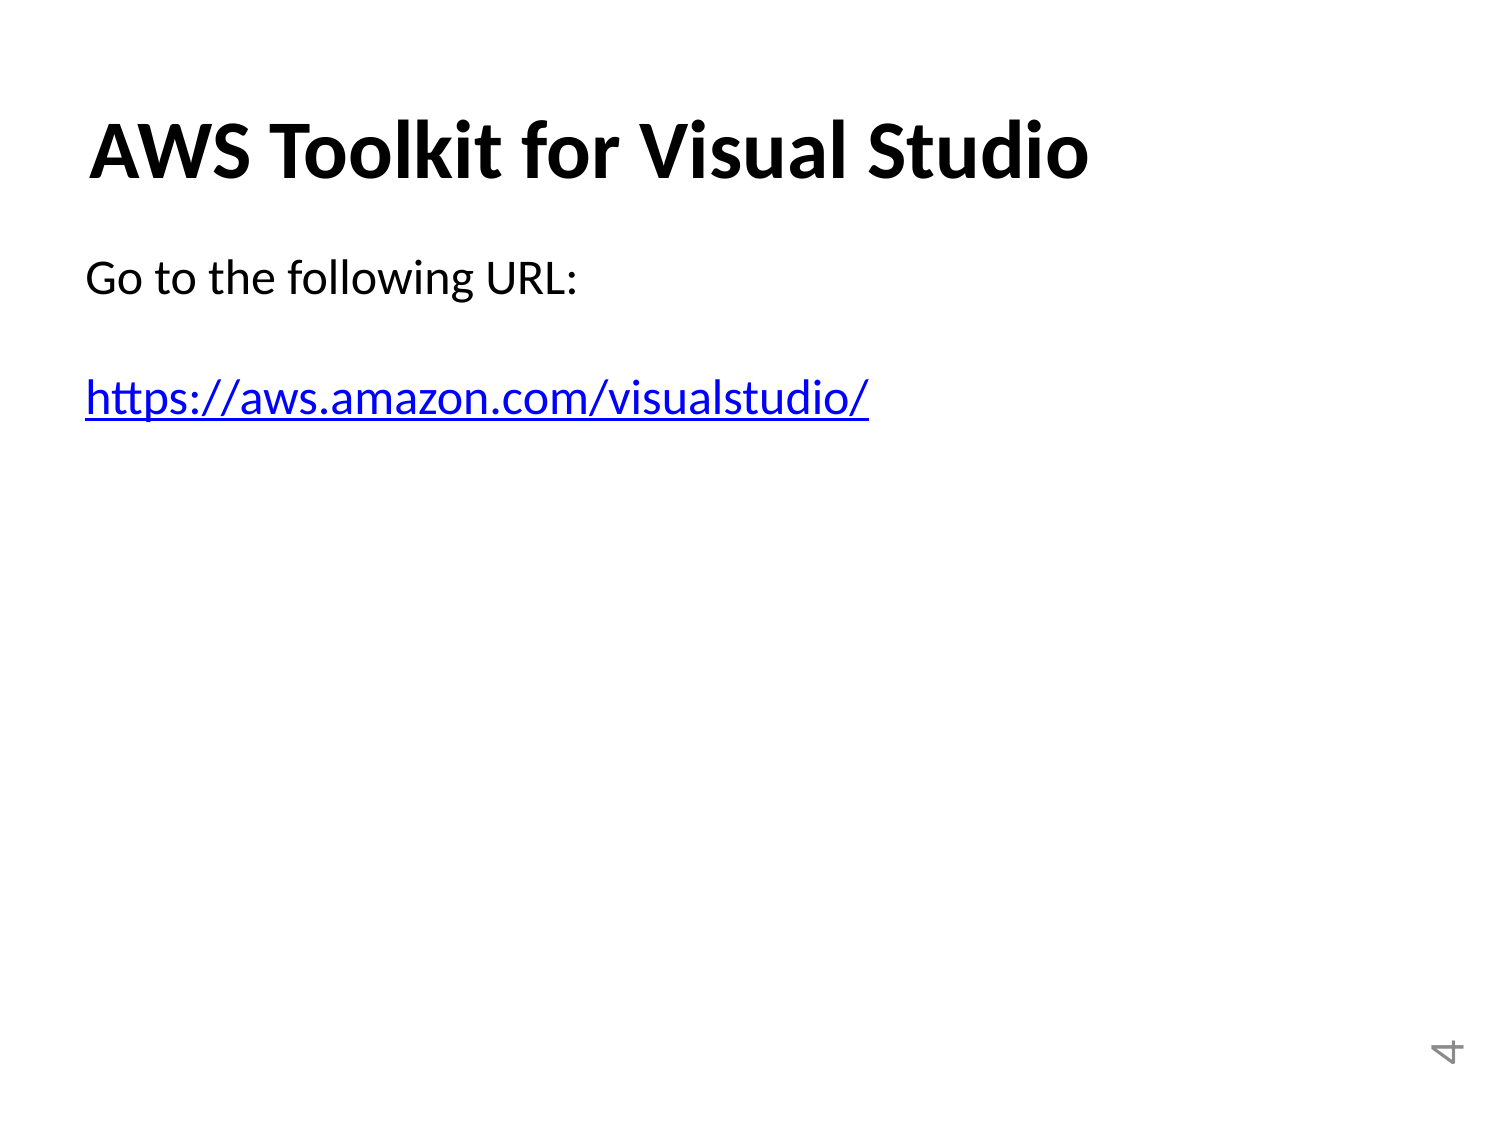

AWS Toolkit for Visual Studio
Go to the following URL:

https://aws.amazon.com/visualstudio/

4